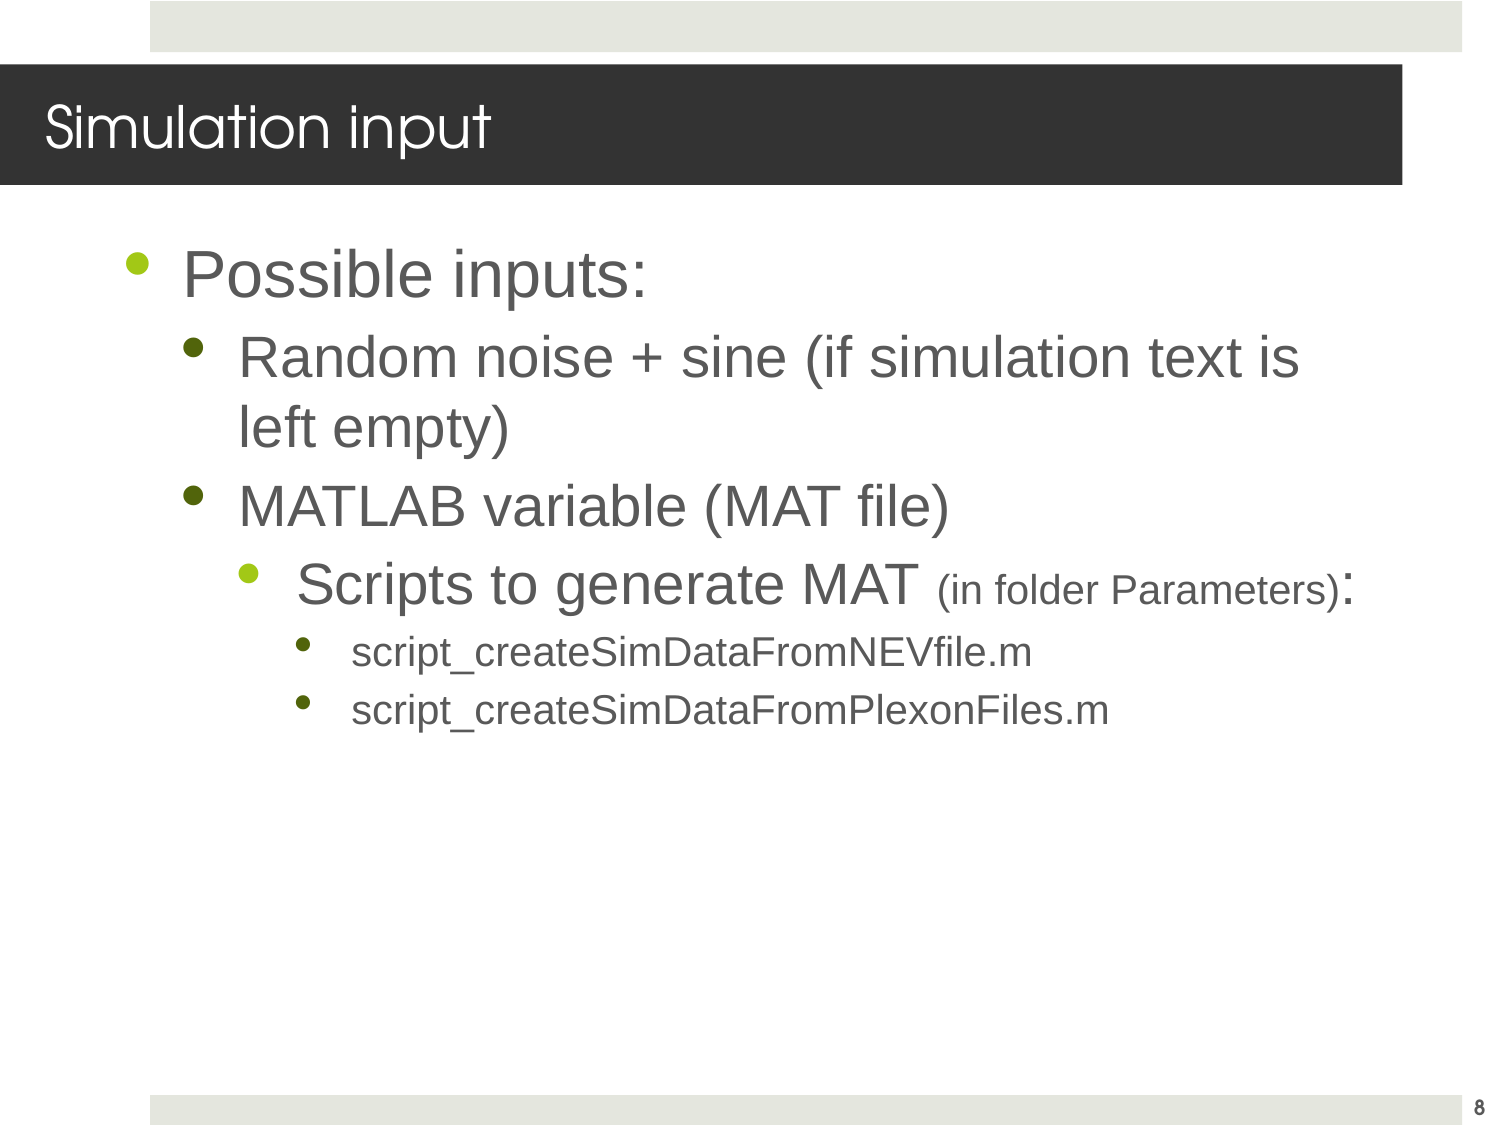

# Simulation input
Possible inputs:
Random noise + sine (if simulation text is left empty)
MATLAB variable (MAT file)
Scripts to generate MAT (in folder Parameters):
script_createSimDataFromNEVfile.m
script_createSimDataFromPlexonFiles.m

8